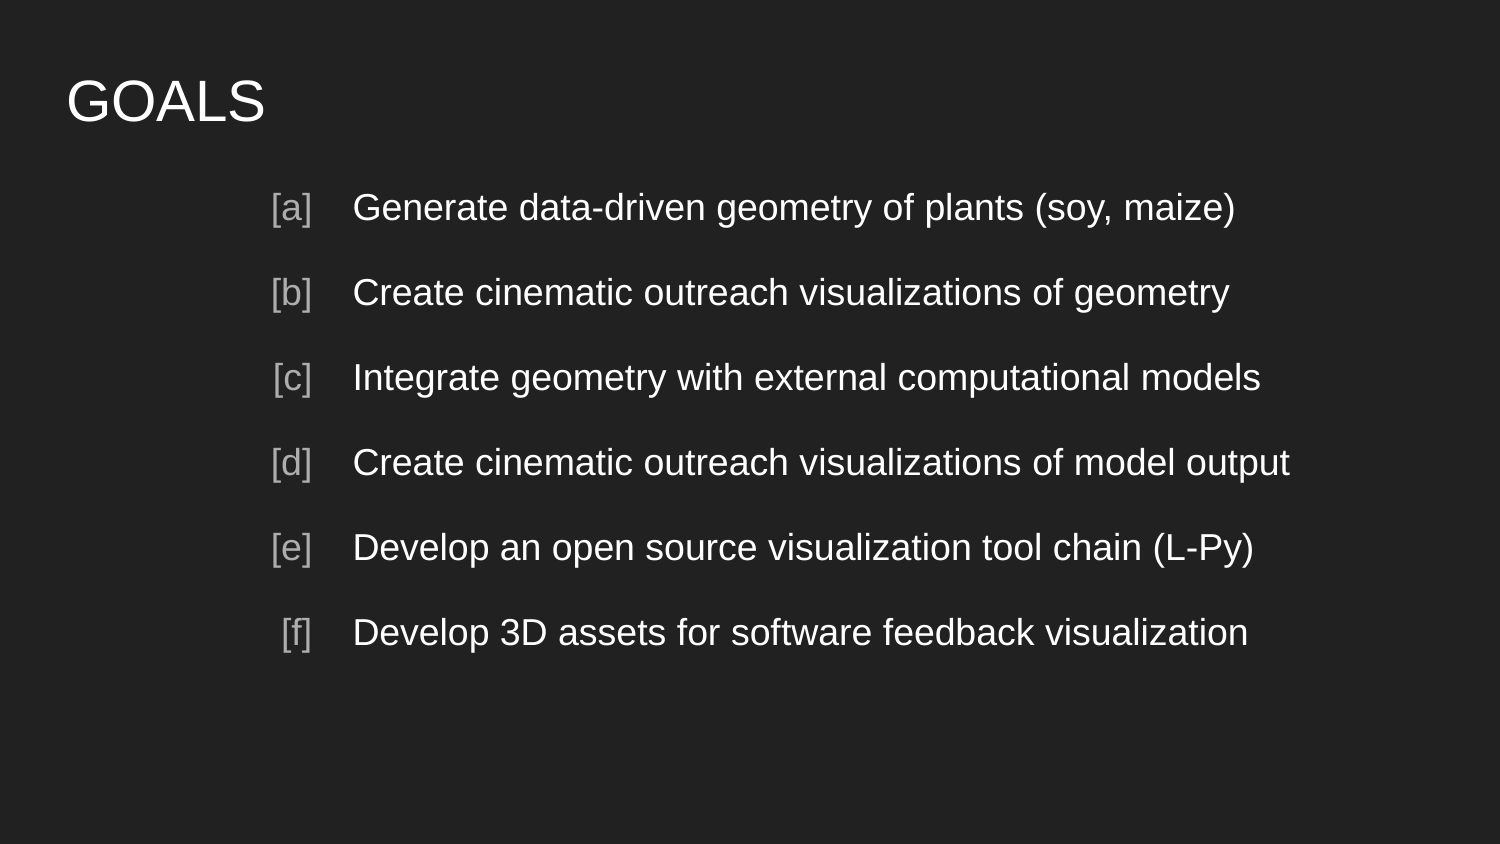

# GOALS
[a]
[b]
[c]
[d]
[e]
[f]
Generate data-driven geometry of plants (soy, maize)
Create cinematic outreach visualizations of geometry
Integrate geometry with external computational models
Create cinematic outreach visualizations of model output
Develop an open source visualization tool chain (L-Py)
Develop 3D assets for software feedback visualization